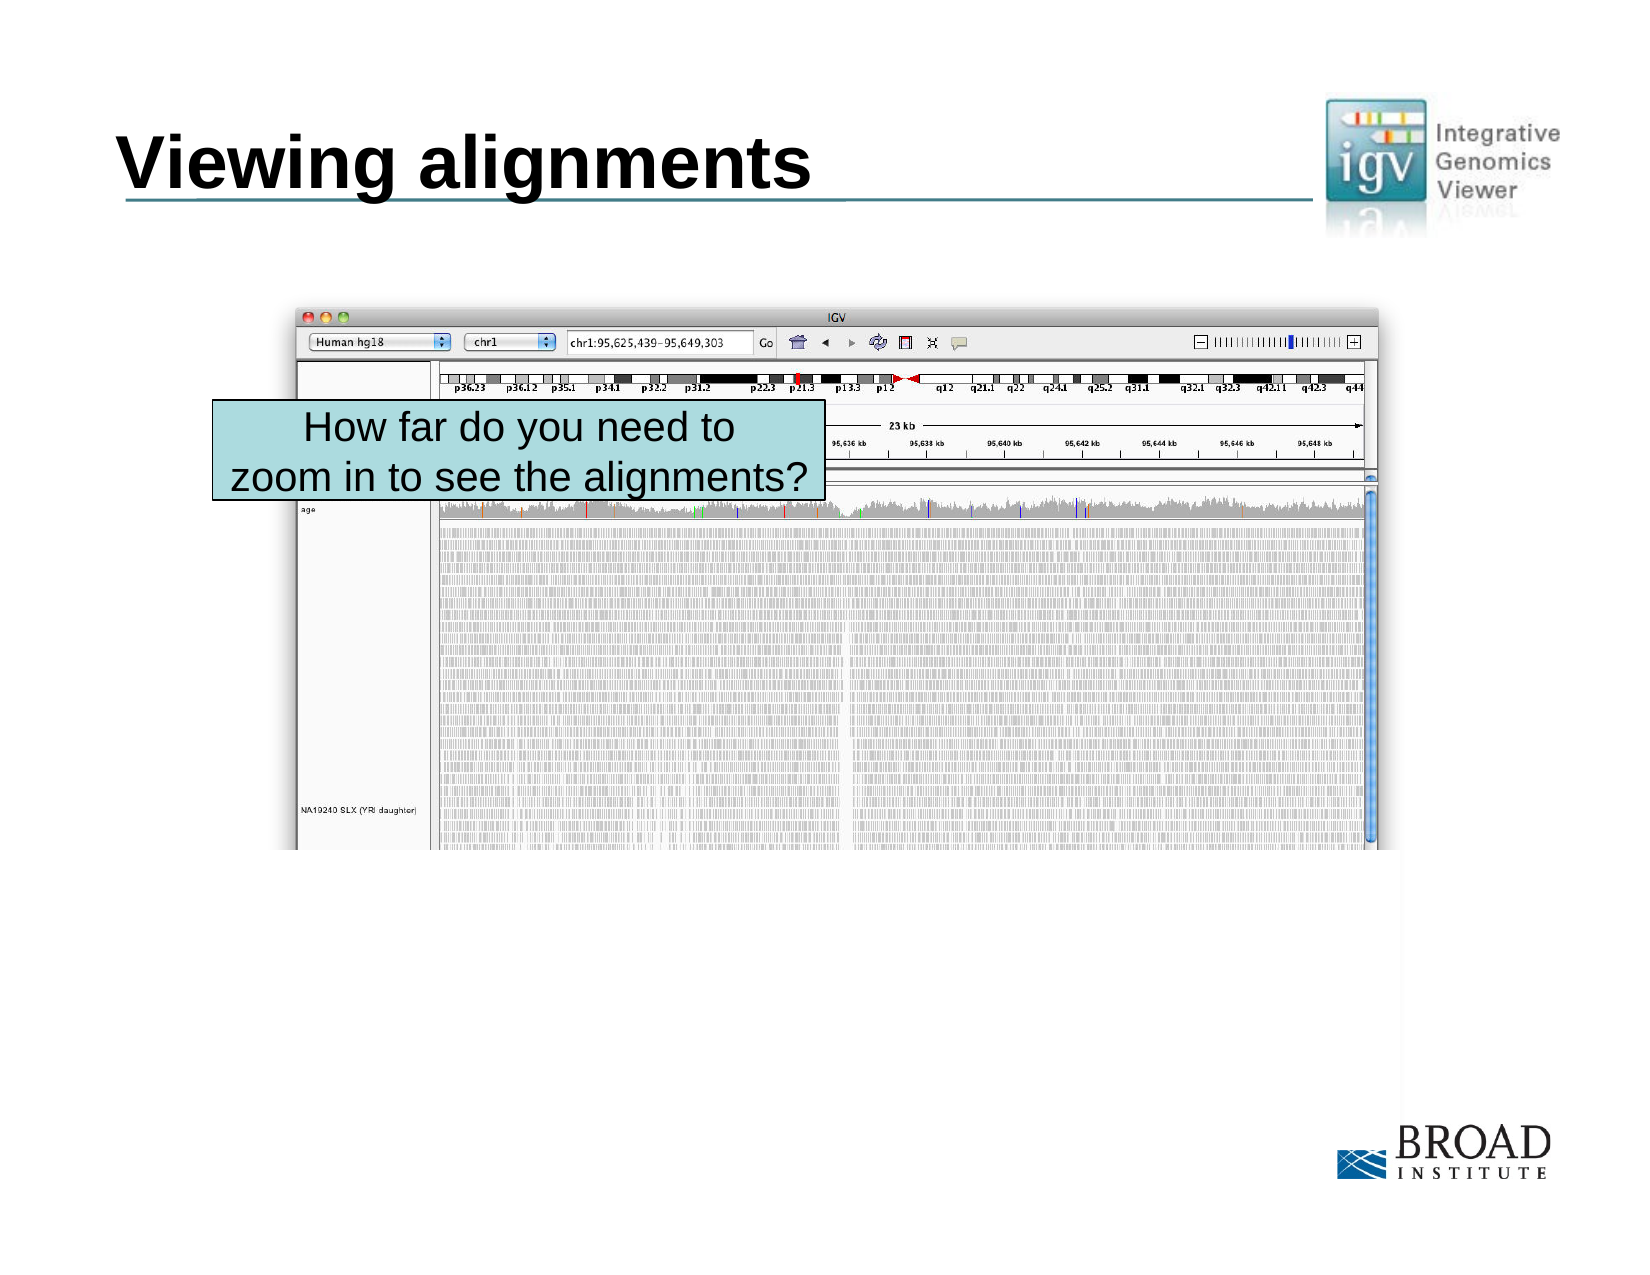

# Viewing alignments

How far do you need to zoom in to see the alignments?